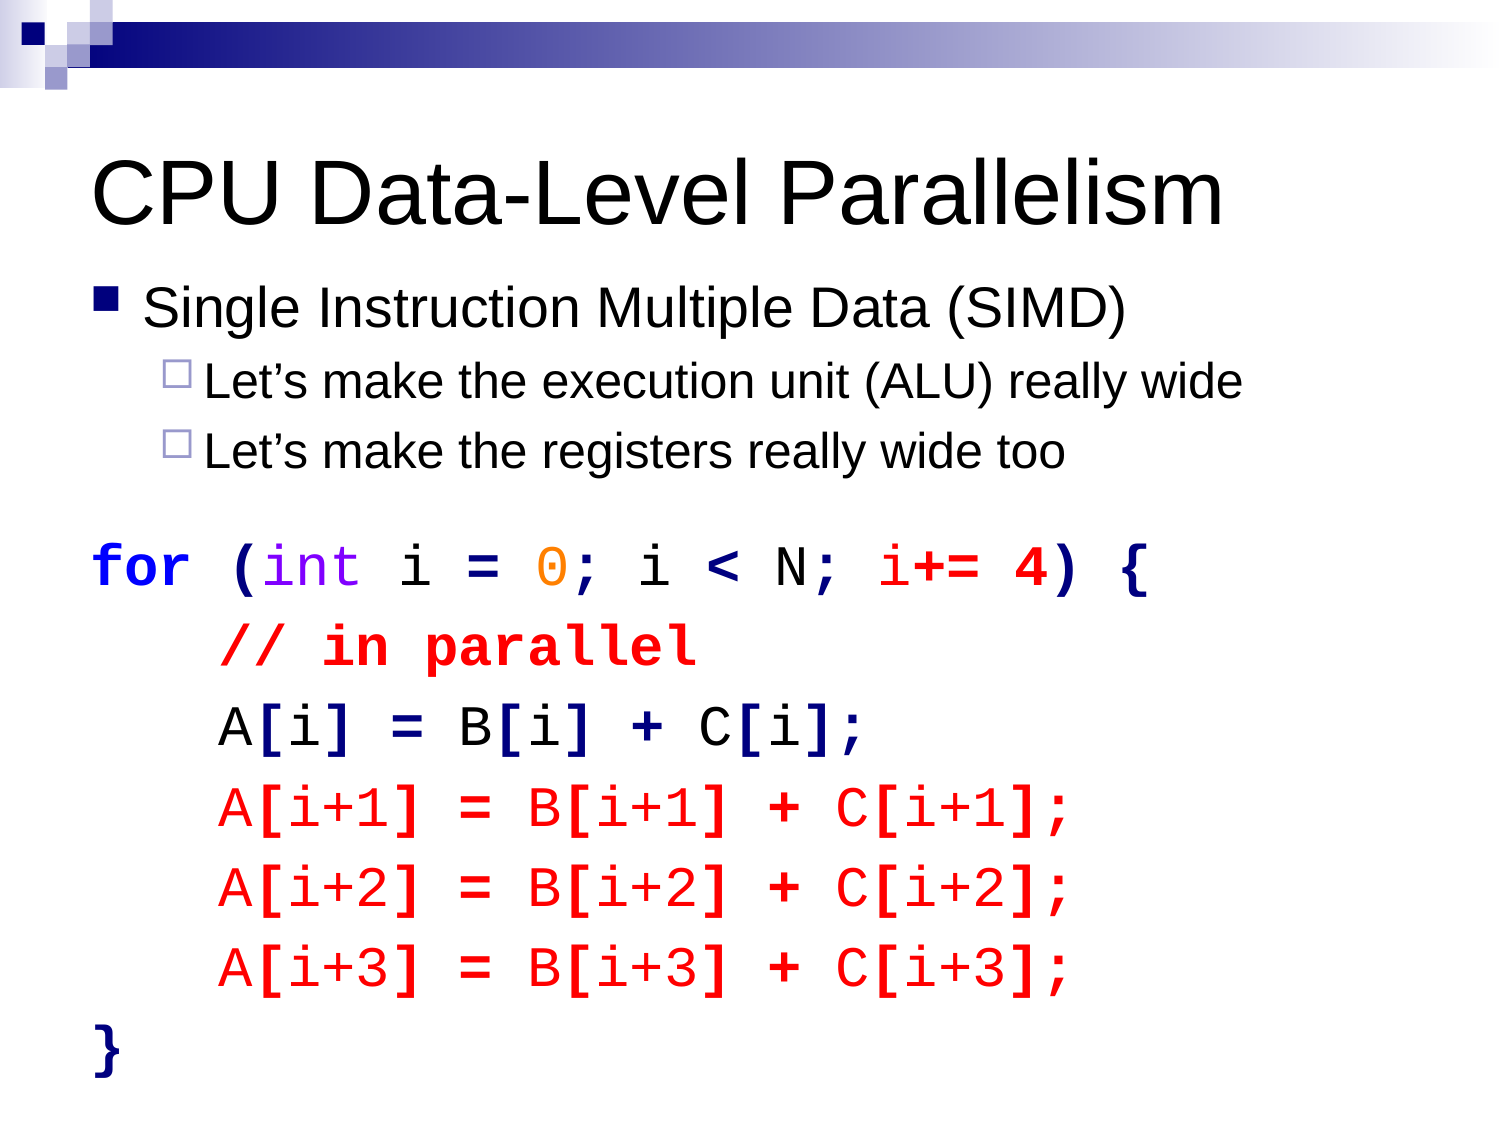

# CPU Data-Level Parallelism
Single Instruction Multiple Data (SIMD)
Let’s make the execution unit (ALU) really wide
Let’s make the registers really wide too

for (int i = 0; i < N; i+= 4) {
	// in parallel
	A[i] = B[i] + C[i];
	A[i+1] = B[i+1] + C[i+1];
	A[i+2] = B[i+2] + C[i+2];
	A[i+3] = B[i+3] + C[i+3];
}